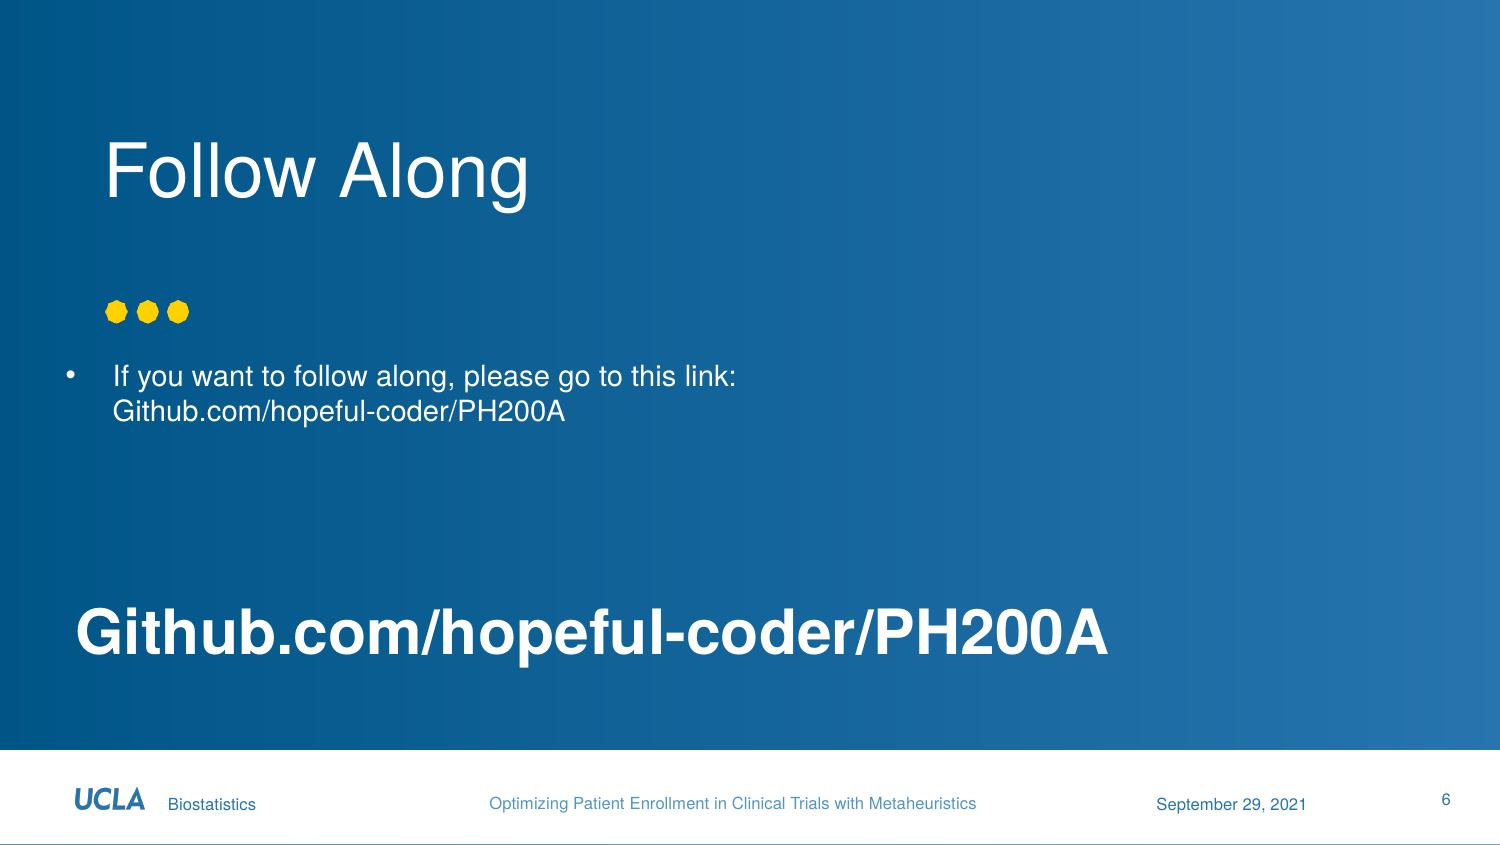

Follow Along
If you want to follow along, please go to this link: Github.com/hopeful-coder/PH200A
# Github.com/hopeful-coder/PH200A
6
September 29, 2021